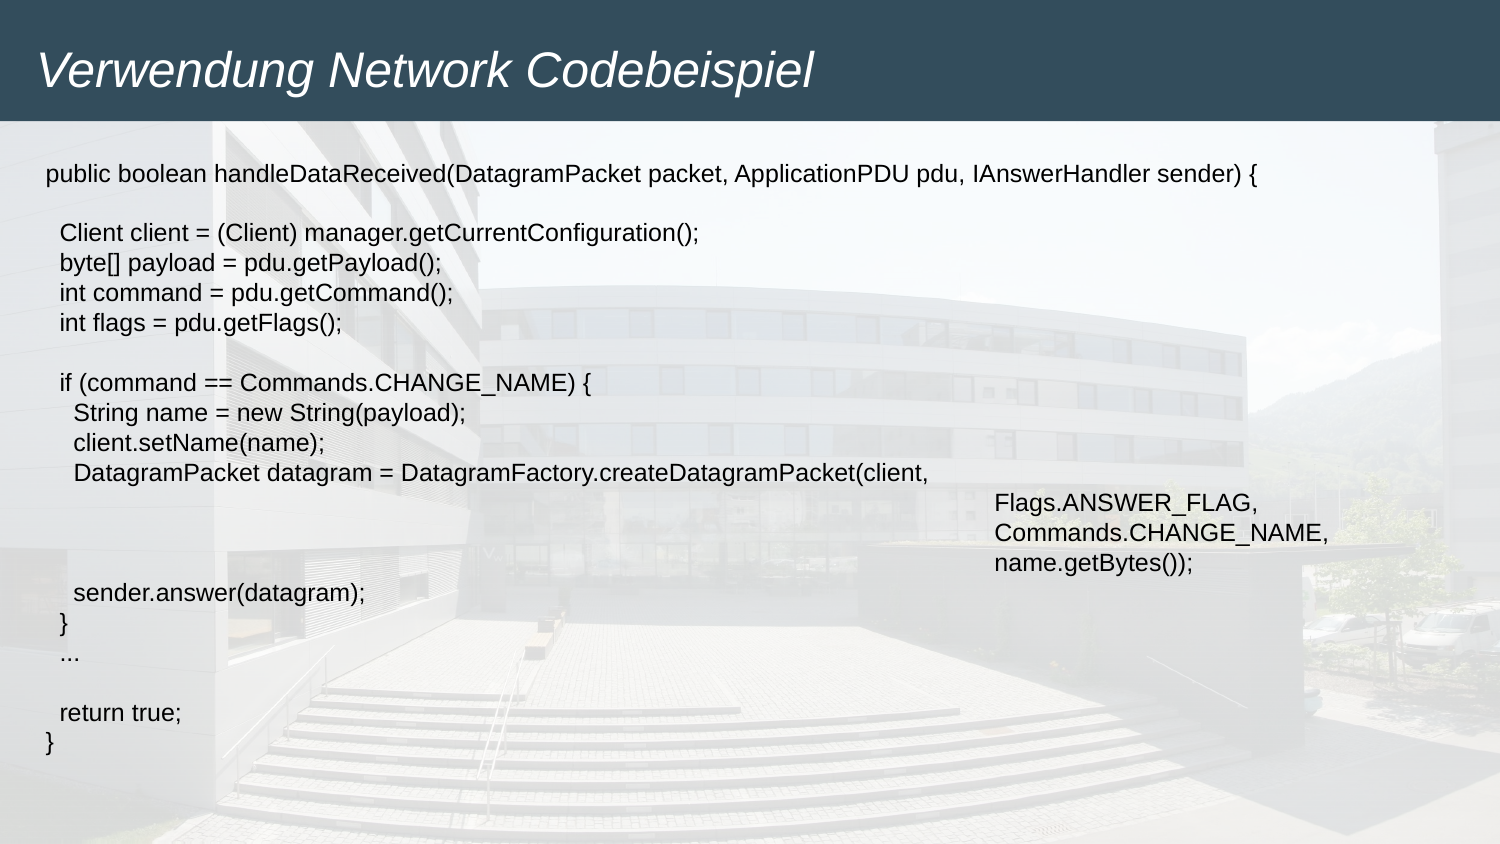

# Verwendung Network Codebeispiel
public boolean handleDataReceived(DatagramPacket packet, ApplicationPDU pdu, IAnswerHandler sender) {
  Client client = (Client) manager.getCurrentConfiguration();
  byte[] payload = pdu.getPayload();
  int command = pdu.getCommand();
  int flags = pdu.getFlags();
  if (command == Commands.CHANGE_NAME) {
    String name = new String(payload);
    client.setName(name);
    DatagramPacket datagram = DatagramFactory.createDatagramPacket(client,
						       Flags.ANSWER_FLAG,							       Commands.CHANGE_NAME,
						       name.getBytes());
    sender.answer(datagram);
  }
  ...
  return true;
}